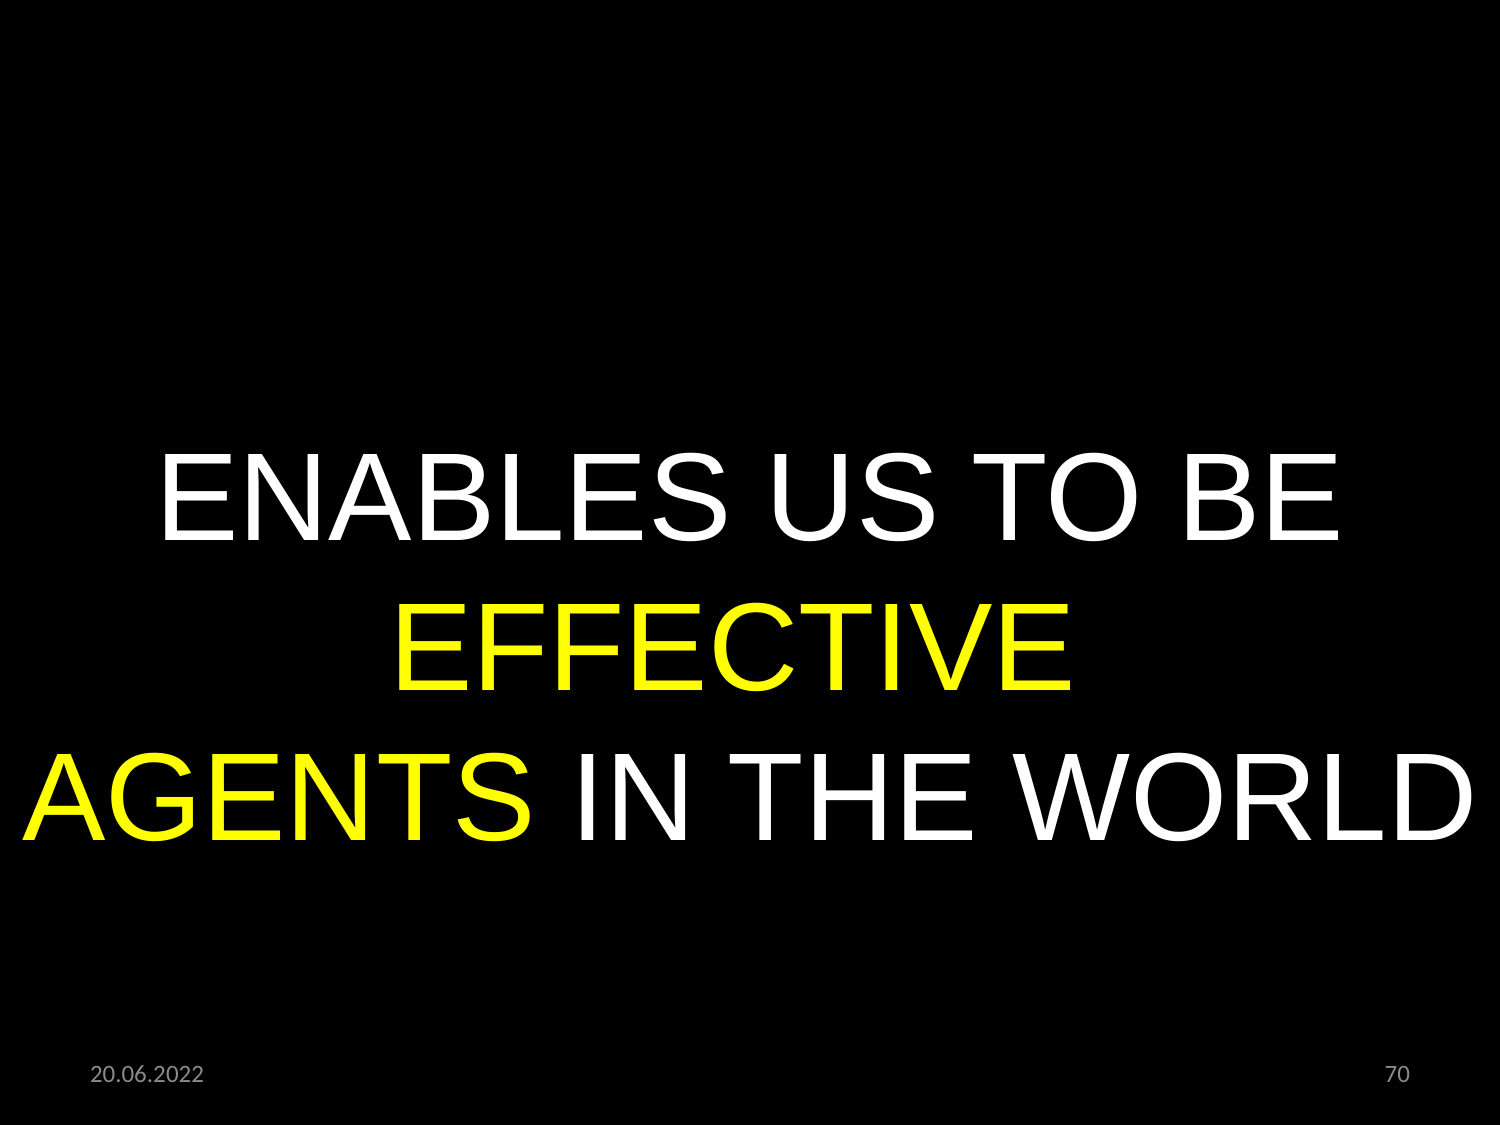

ENABLES US TO BE EFFECTIVE
AGENTS IN THE WORLD
20.06.2022
70